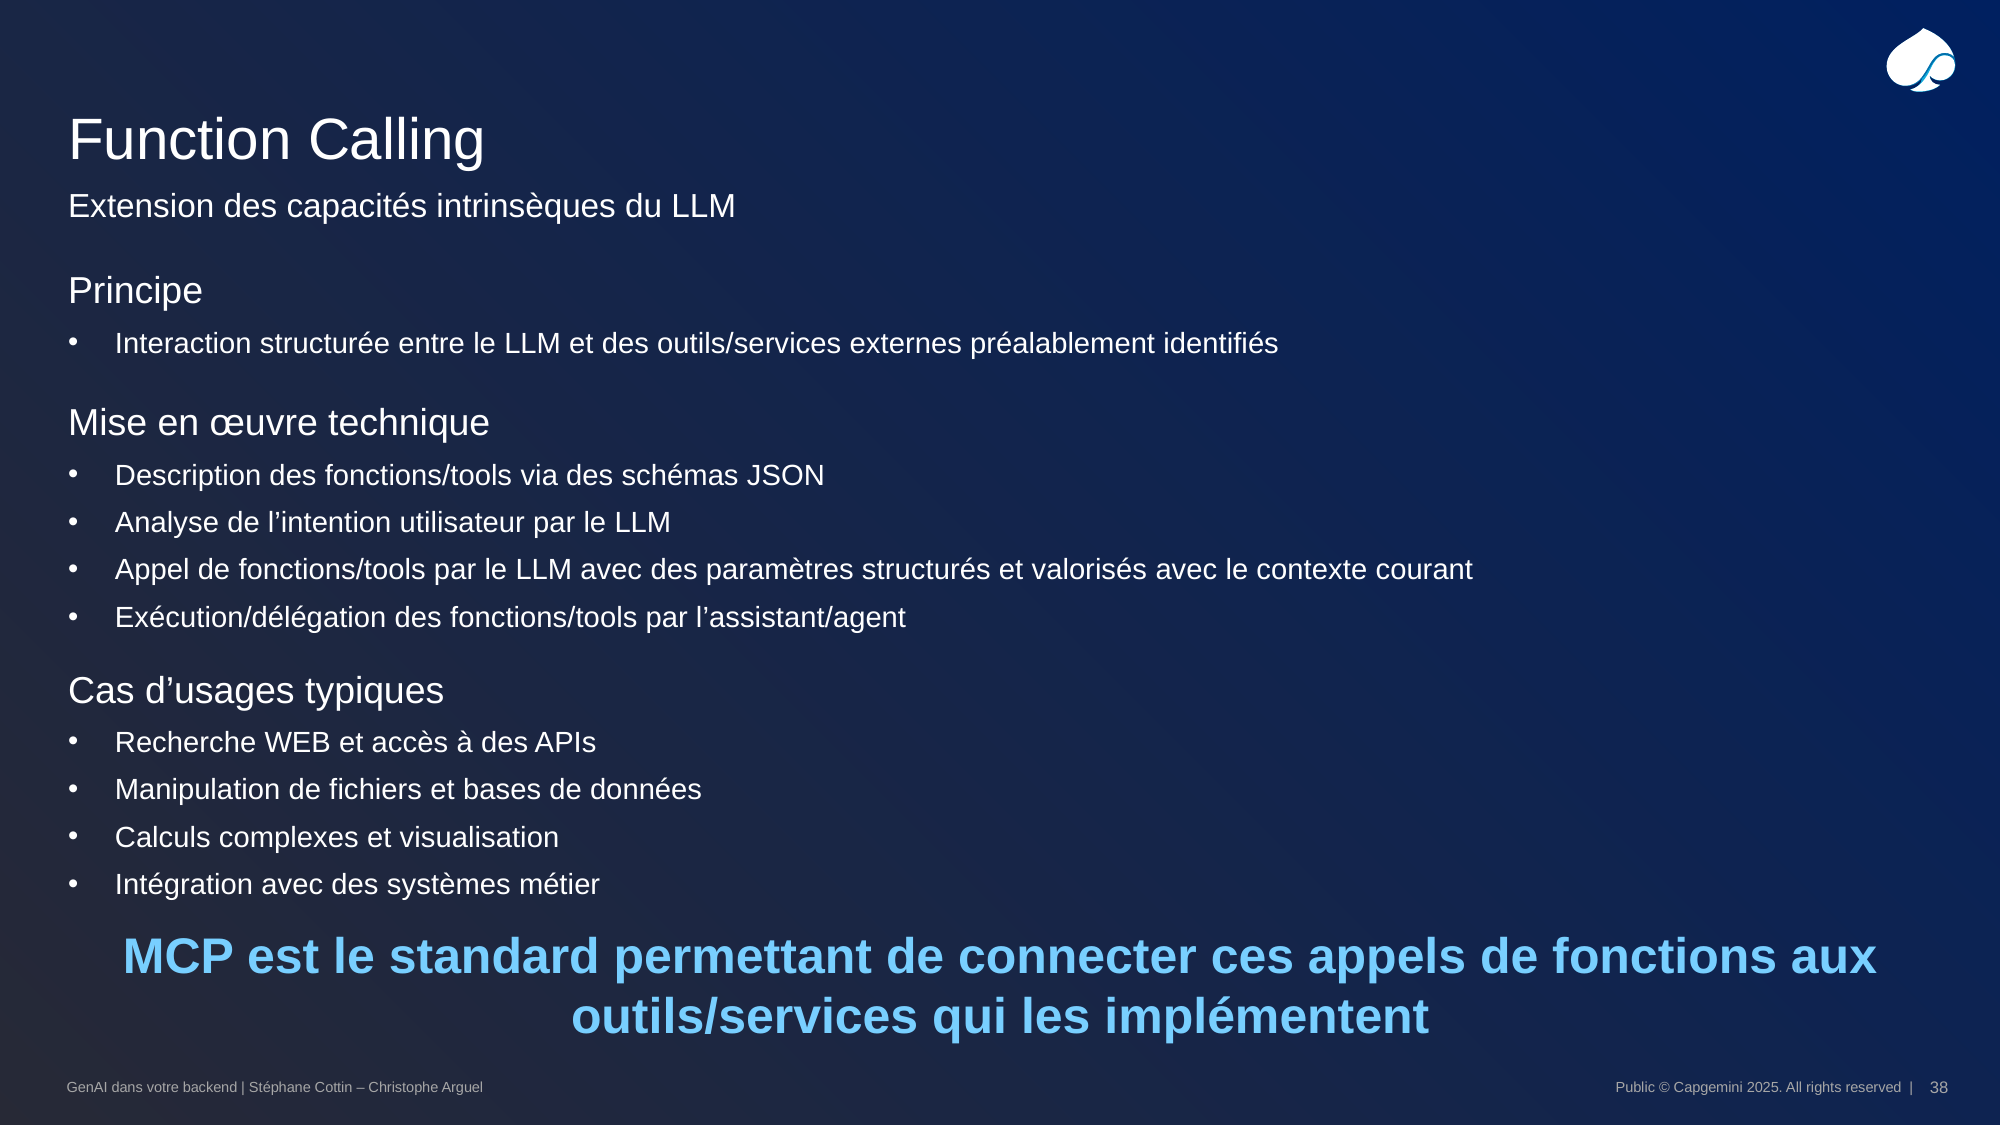

# Function Calling
Extension des capacités intrinsèques du LLM
Principe
Interaction structurée entre le LLM et des outils/services externes préalablement identifiés

Mise en œuvre technique
Description des fonctions/tools via des schémas JSON
Analyse de l’intention utilisateur par le LLM
Appel de fonctions/tools par le LLM avec des paramètres structurés et valorisés avec le contexte courant
Exécution/délégation des fonctions/tools par l’assistant/agent

Cas d’usages typiques
Recherche WEB et accès à des APIs
Manipulation de fichiers et bases de données
Calculs complexes et visualisation
Intégration avec des systèmes métier

MCP est le standard permettant de connecter ces appels de fonctions aux outils/services qui les implémentent